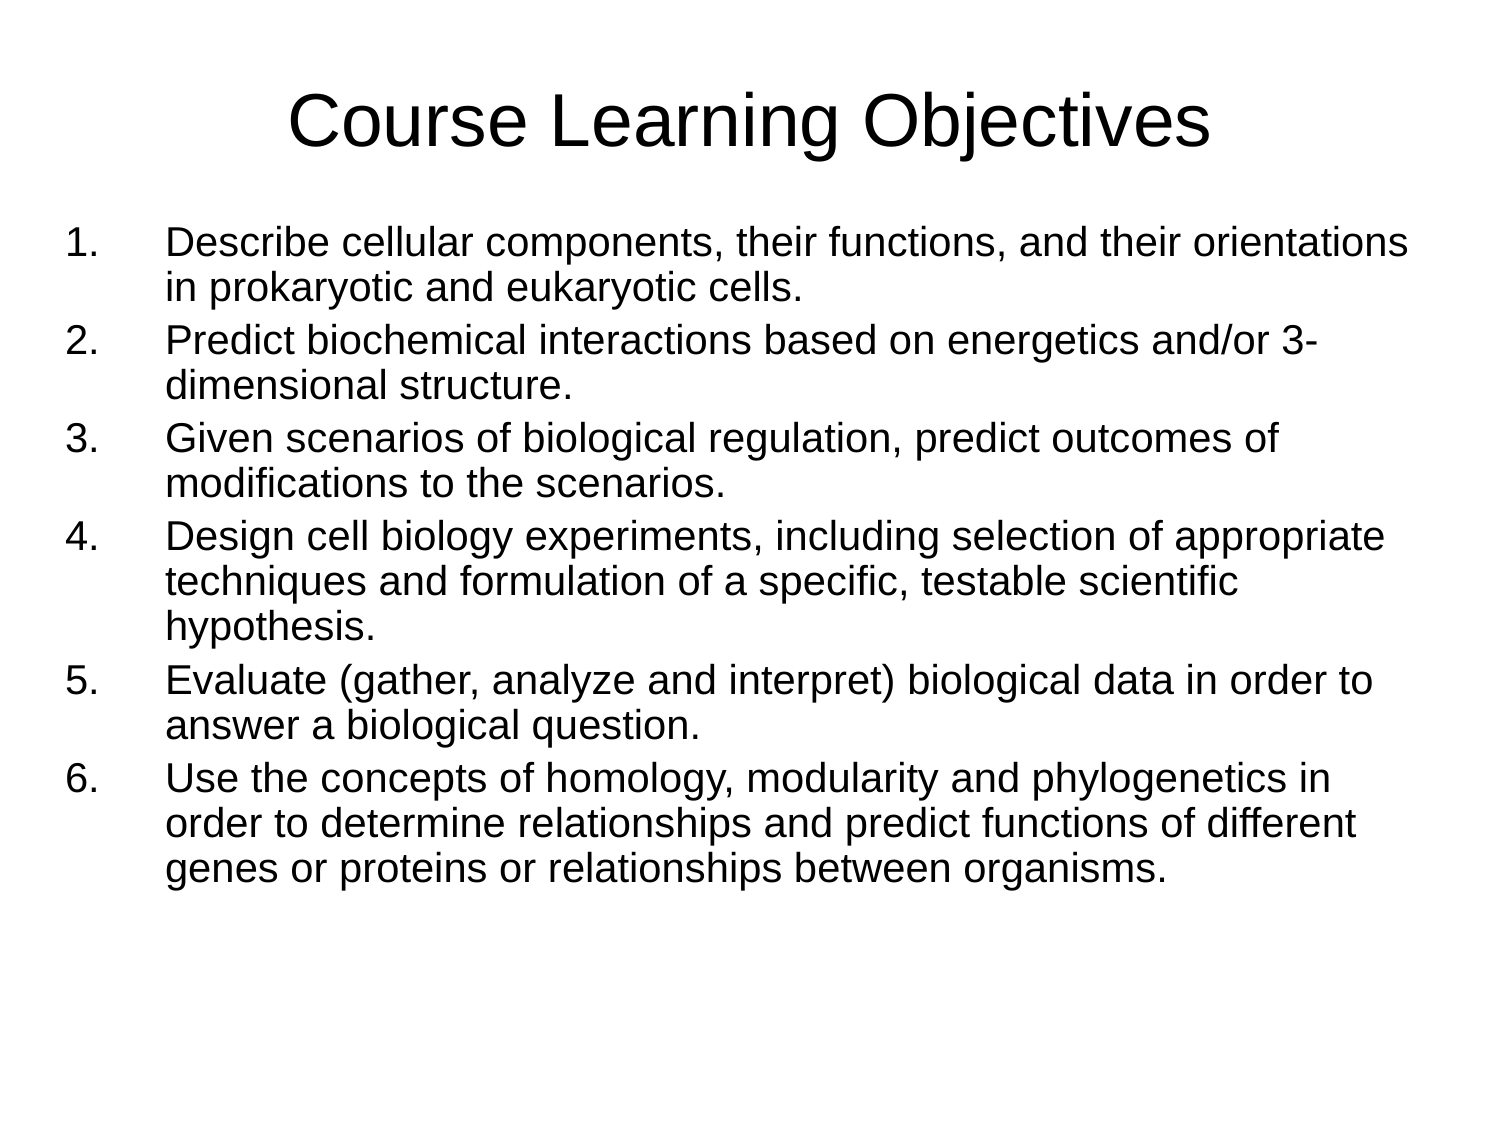

Course Learning Objectives
Describe cellular components, their functions, and their orientations in prokaryotic and eukaryotic cells.
Predict biochemical interactions based on energetics and/or 3-dimensional structure.
Given scenarios of biological regulation, predict outcomes of modifications to the scenarios.
Design cell biology experiments, including selection of appropriate techniques and formulation of a specific, testable scientific hypothesis.
Evaluate (gather, analyze and interpret) biological data in order to answer a biological question.
Use the concepts of homology, modularity and phylogenetics in order to determine relationships and predict functions of different genes or proteins or relationships between organisms.